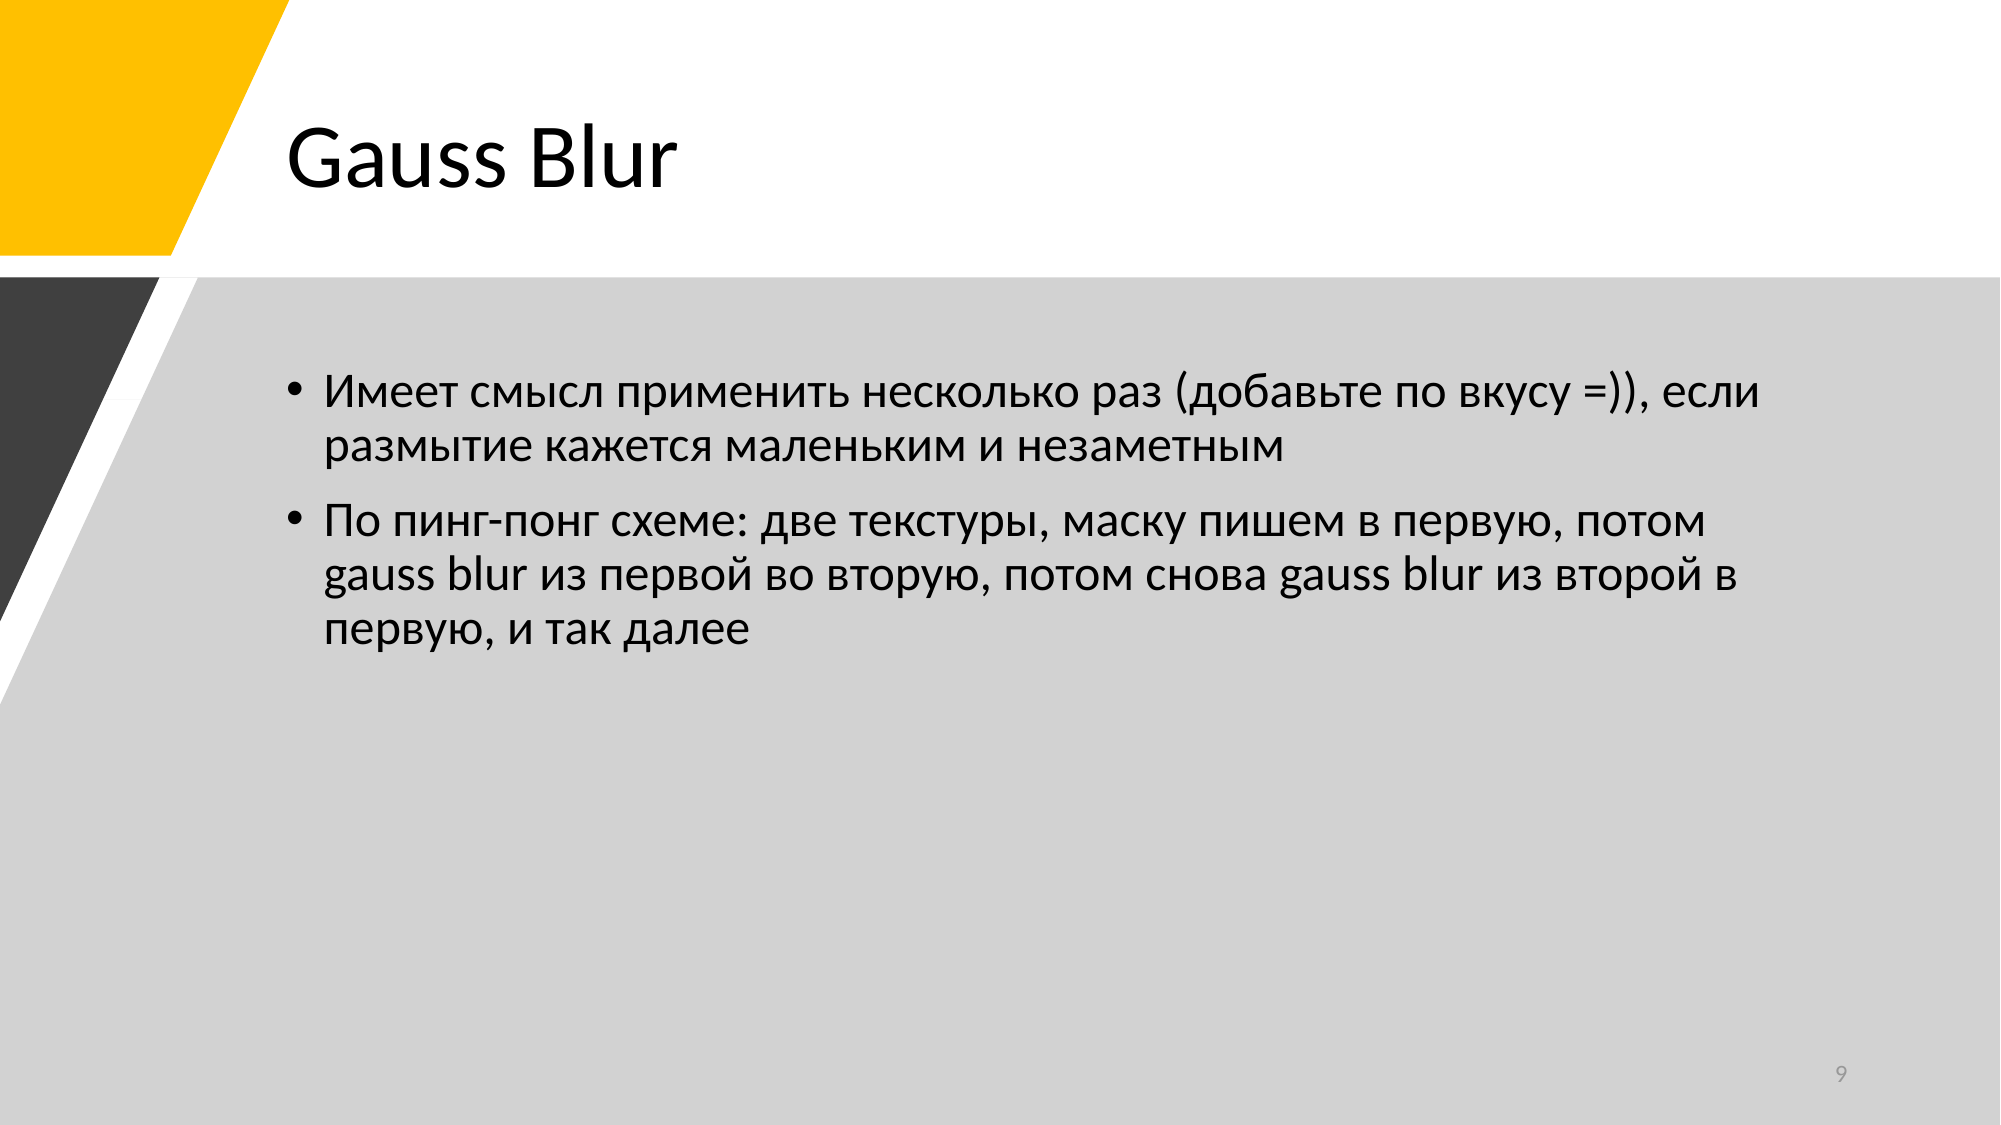

# Gauss Blur

Имеет смысл применить несколько раз (добавьте по вкусу =)), если размытие кажется маленьким и незаметным
По пинг-понг схеме: две текстуры, маску пишем в первую, потом gauss blur из первой во вторую, потом снова gauss blur из второй в первую, и так далее
9